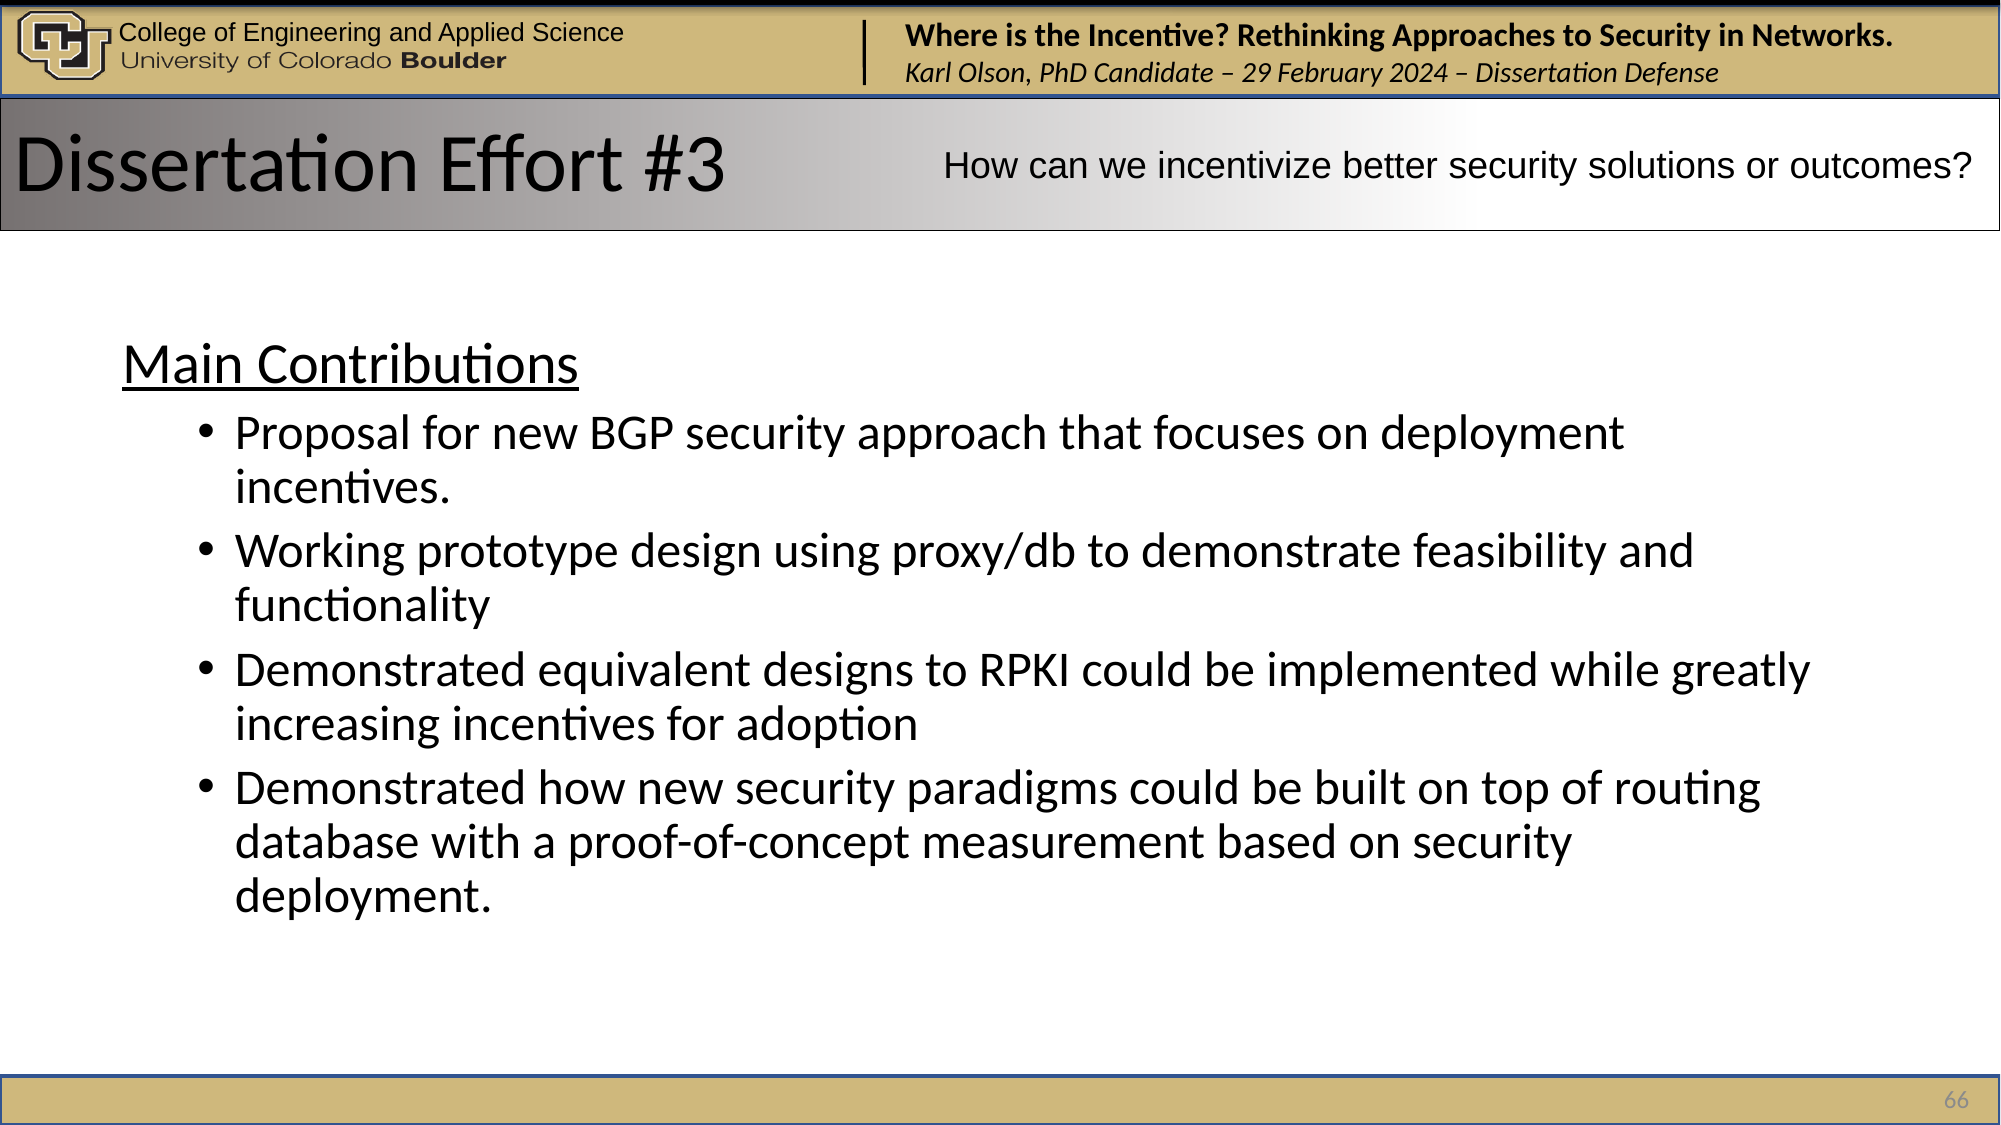

Dissertation Effort #3
How can we incentivize better security solutions or outcomes?
# Main Contributions
Proposal for new BGP security approach that focuses on deployment incentives.
Working prototype design using proxy/db to demonstrate feasibility and functionality
Demonstrated equivalent designs to RPKI could be implemented while greatly increasing incentives for adoption
Demonstrated how new security paradigms could be built on top of routing database with a proof-of-concept measurement based on security deployment.